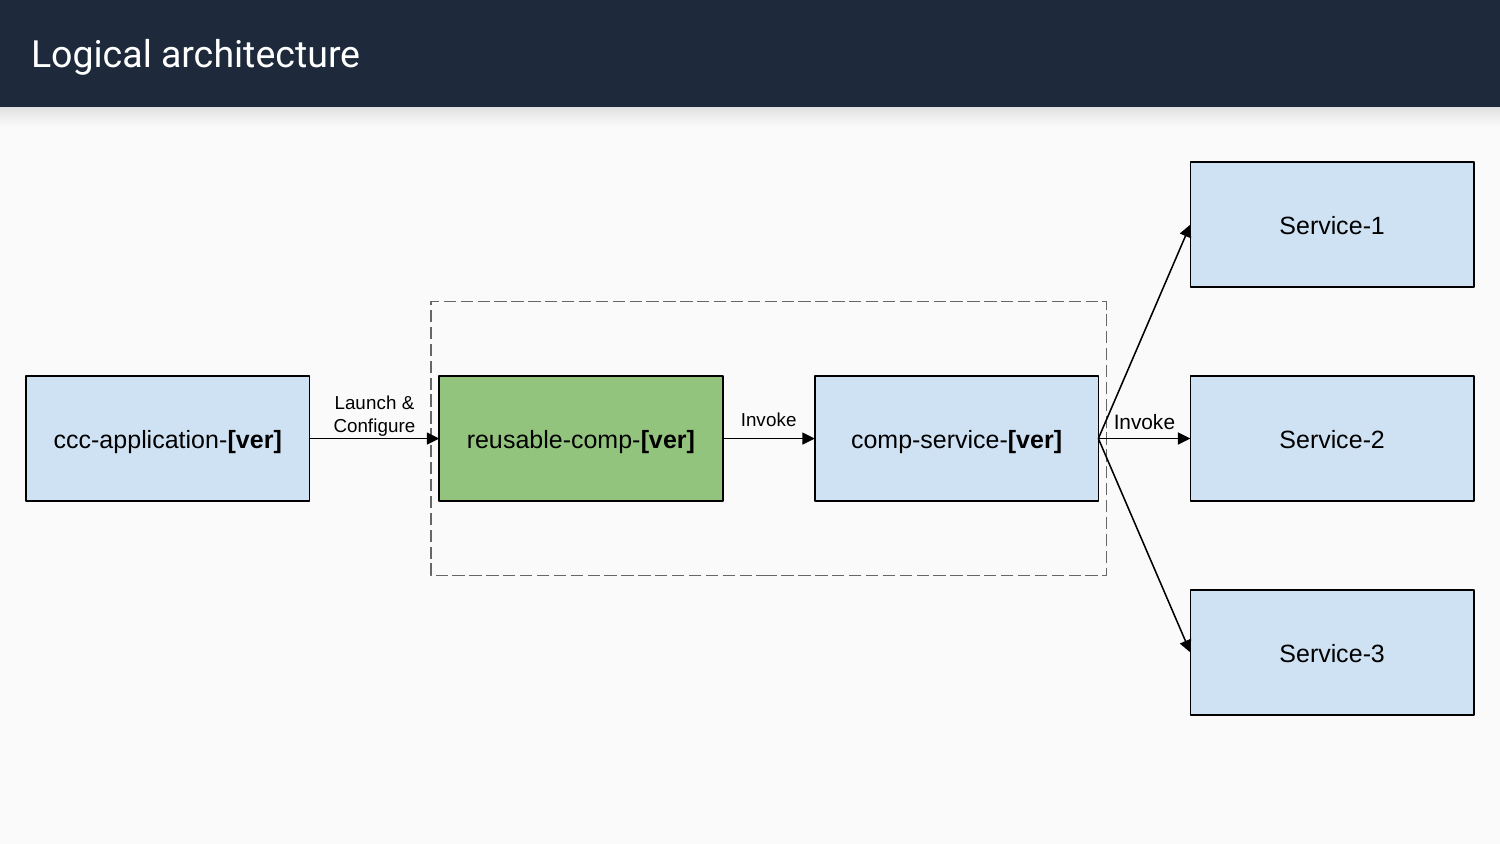

# Logical architecture
Service-1

ccc-application-[ver]
reusable-comp-[ver]
comp-service-[ver]
Service-2
Launch & Configure
Invoke
Invoke
Service-3